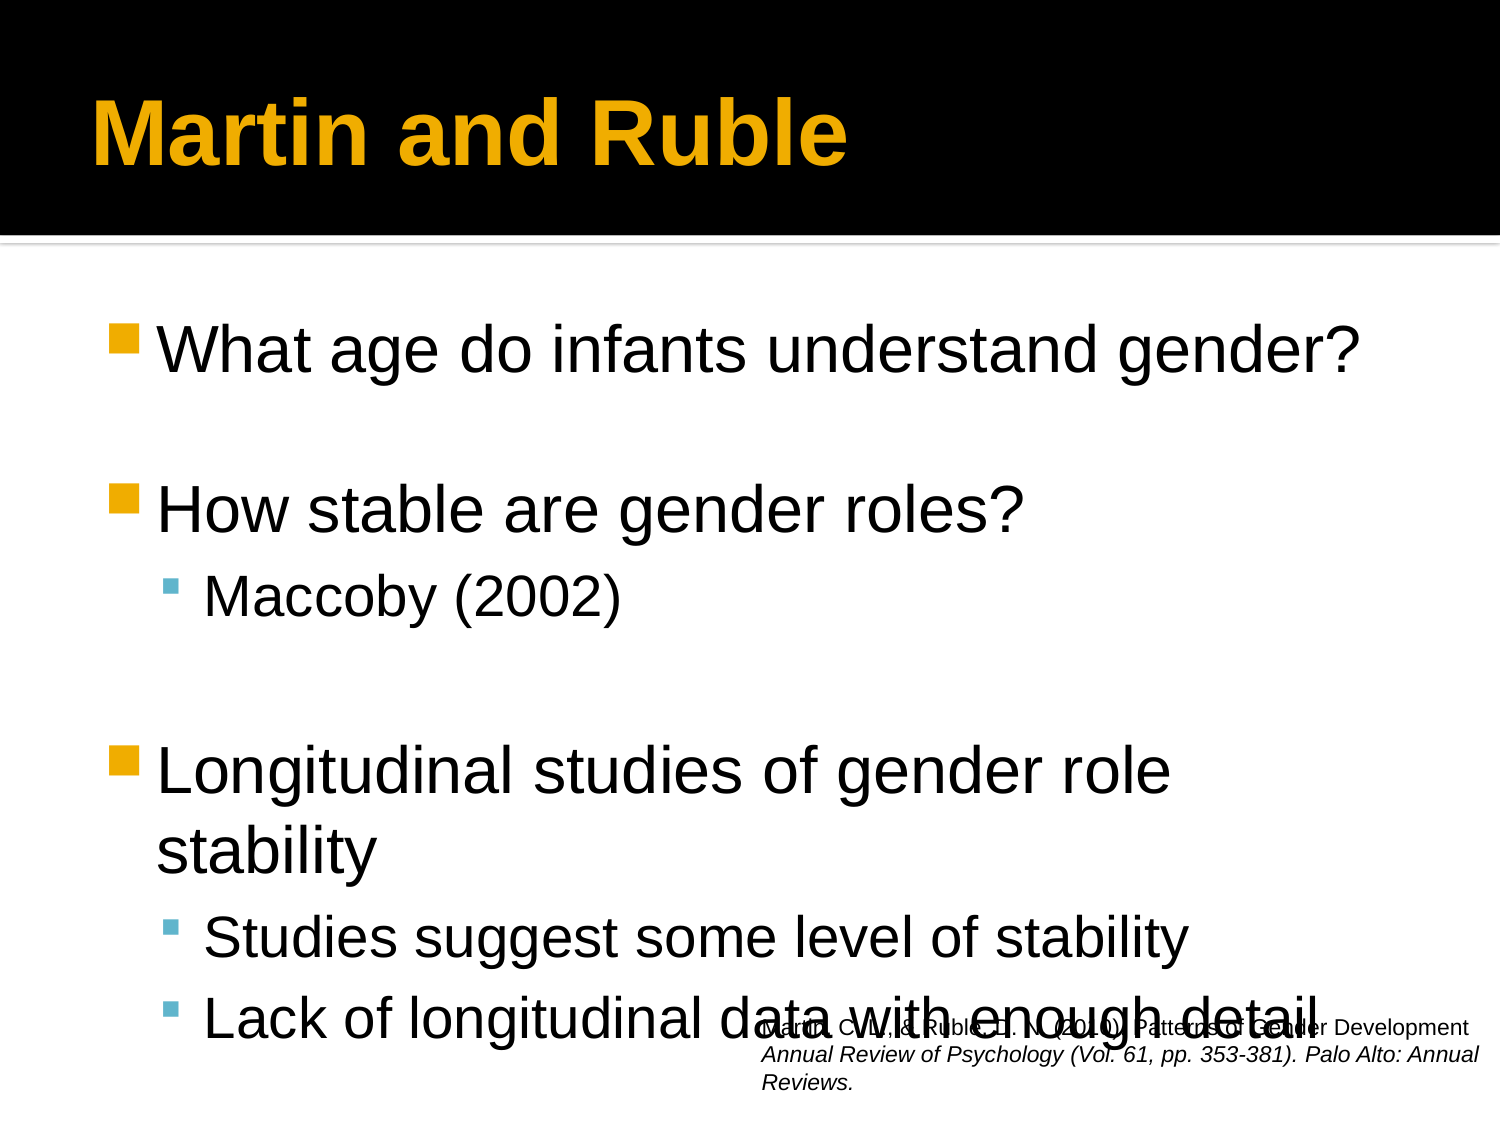

# Martin and Ruble
What age do infants understand gender?

How stable are gender roles?
Maccoby (2002)

Longitudinal studies of gender role stability
Studies suggest some level of stability
Lack of longitudinal data with enough detail
Martin, C. L., & Ruble, D. N. (2010). Patterns of Gender Development Annual Review of Psychology (Vol. 61, pp. 353-381). Palo Alto: Annual Reviews.
Ande Bustamante